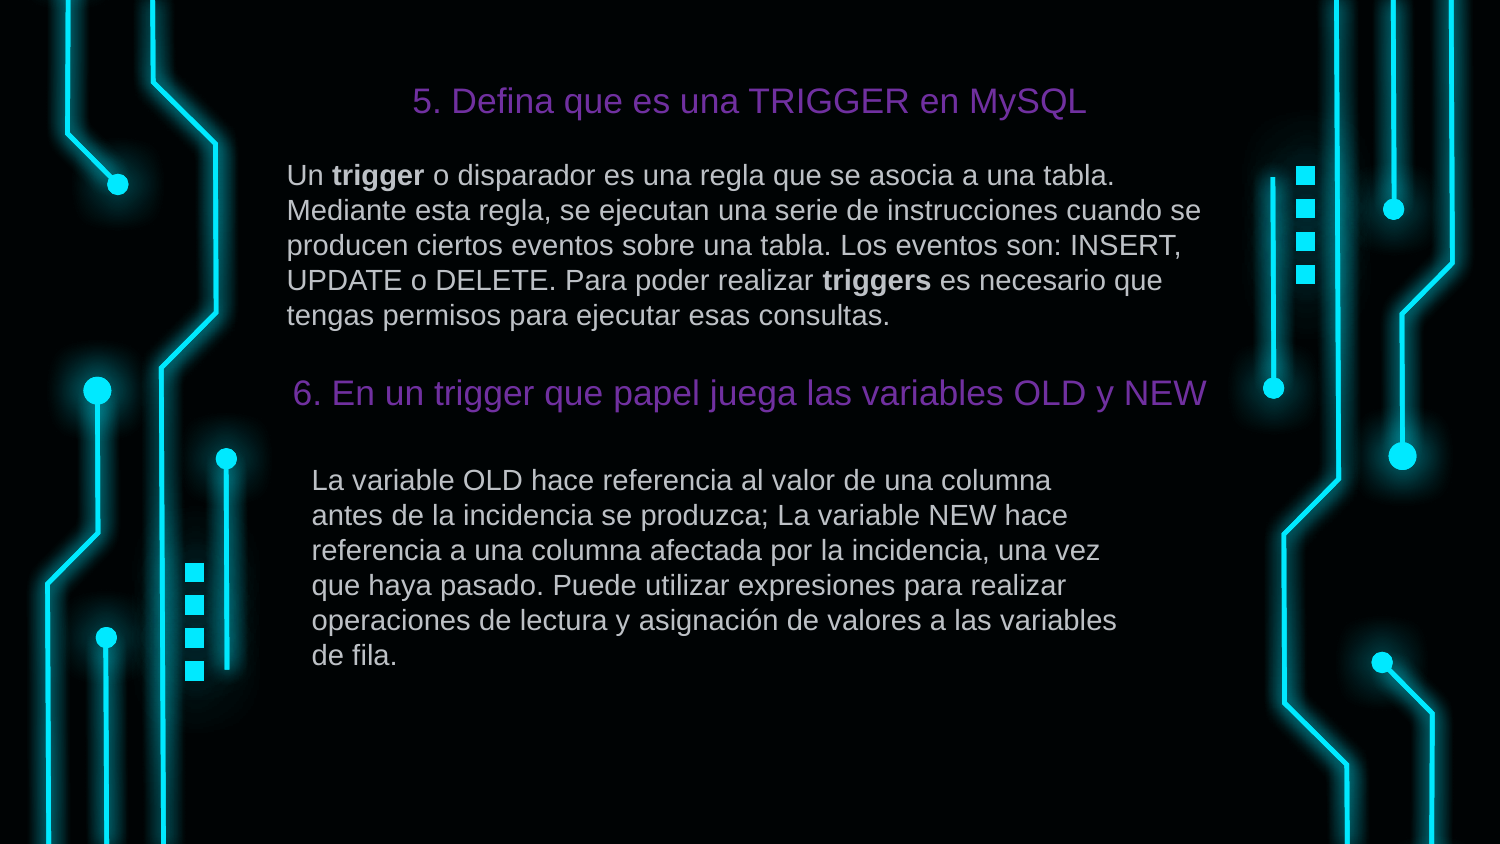

5. Defina que es una TRIGGER en MySQL
Un trigger o disparador es una regla que se asocia a una tabla. Mediante esta regla, se ejecutan una serie de instrucciones cuando se producen ciertos eventos sobre una tabla. Los eventos son: INSERT, UPDATE o DELETE. Para poder realizar triggers es necesario que tengas permisos para ejecutar esas consultas.
6. En un trigger que papel juega las variables OLD y NEW
La variable OLD hace referencia al valor de una columna antes de la incidencia se produzca; La variable NEW hace referencia a una columna afectada por la incidencia, una vez que haya pasado. Puede utilizar expresiones para realizar operaciones de lectura y asignación de valores a las variables de fila.